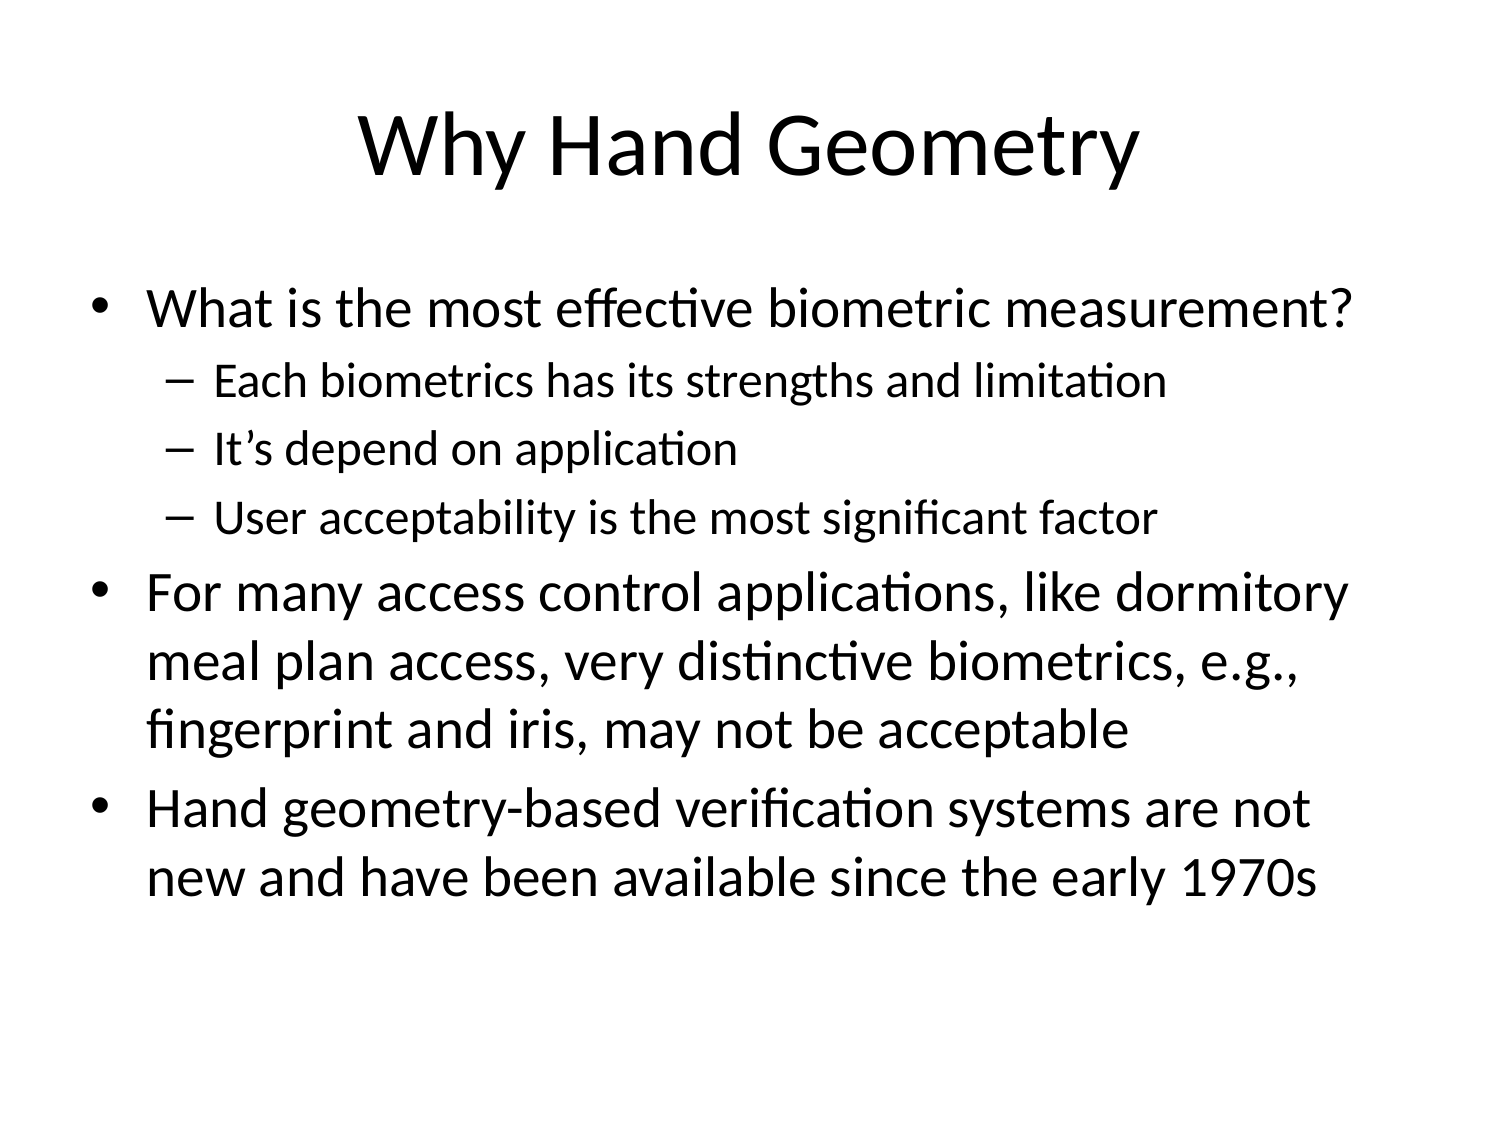

# Why Hand Geometry
What is the most effective biometric measurement?
Each biometrics has its strengths and limitation
It’s depend on application
User acceptability is the most significant factor
For many access control applications, like dormitory meal plan access, very distinctive biometrics, e.g., fingerprint and iris, may not be acceptable
Hand geometry-based verification systems are not new and have been available since the early 1970s